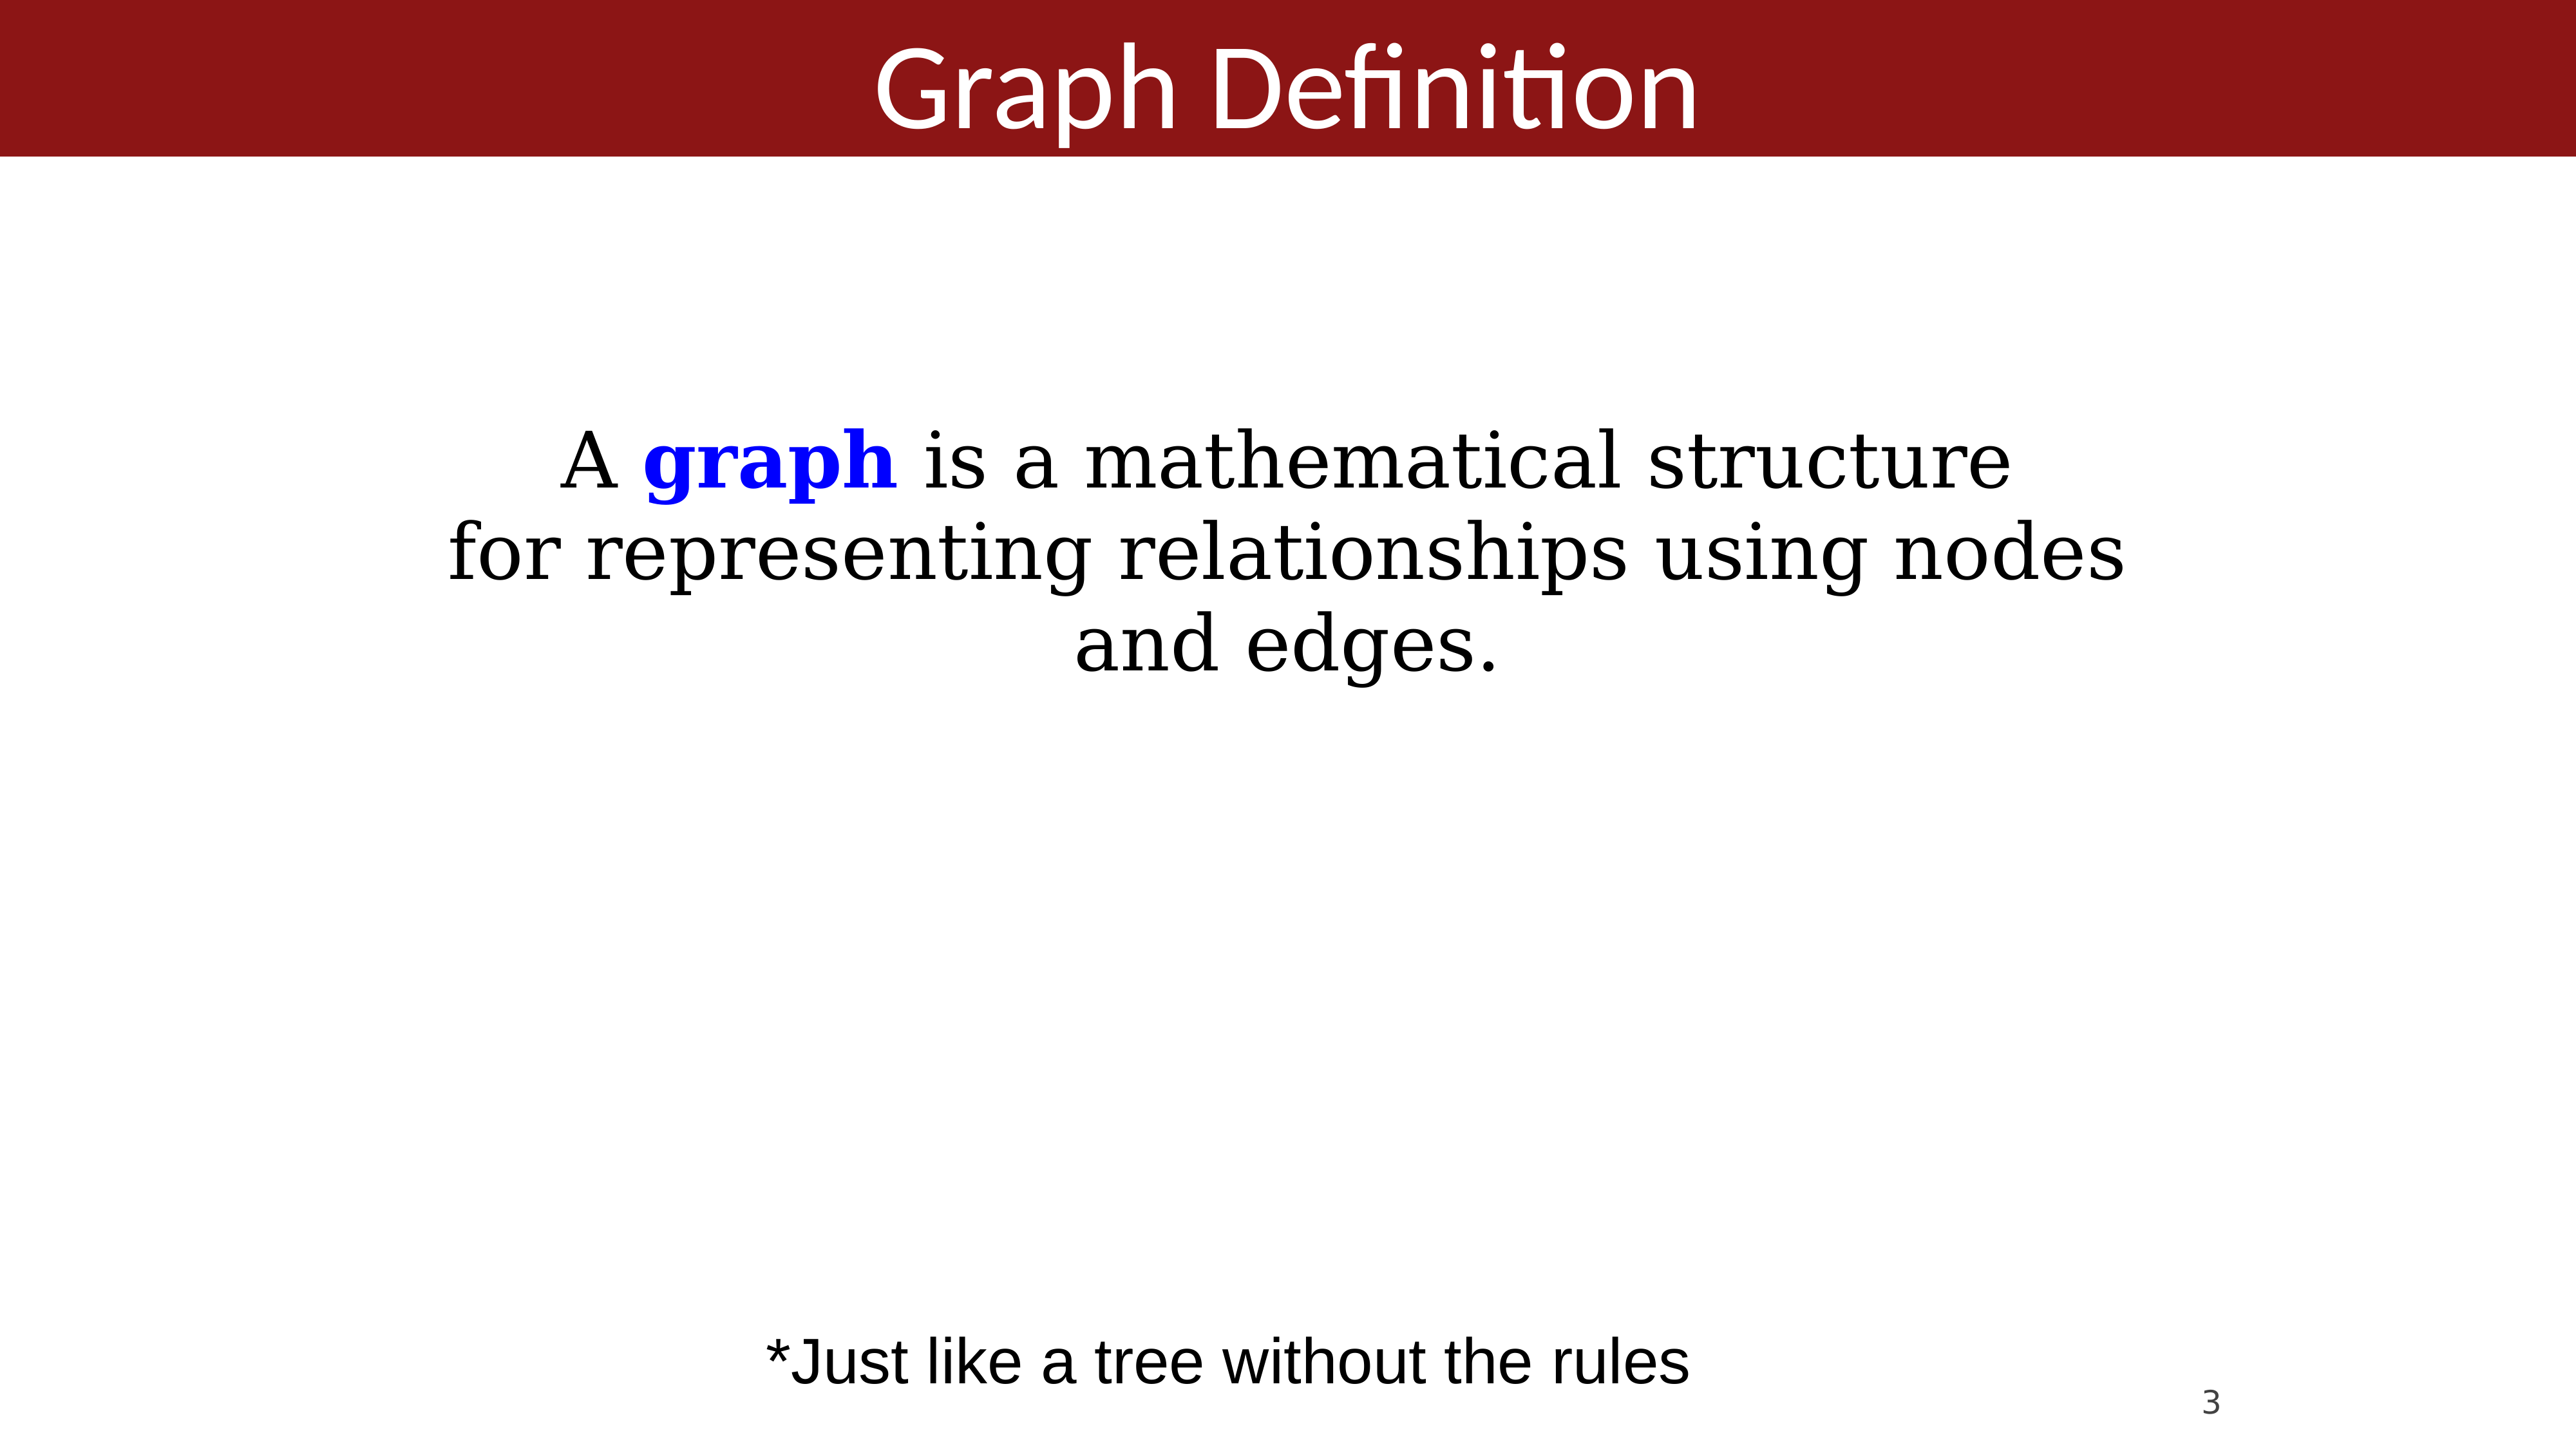

Graph Definition
A graph is a mathematical structure
for representing relationships using nodes and edges.
*Just like a tree without the rules
3